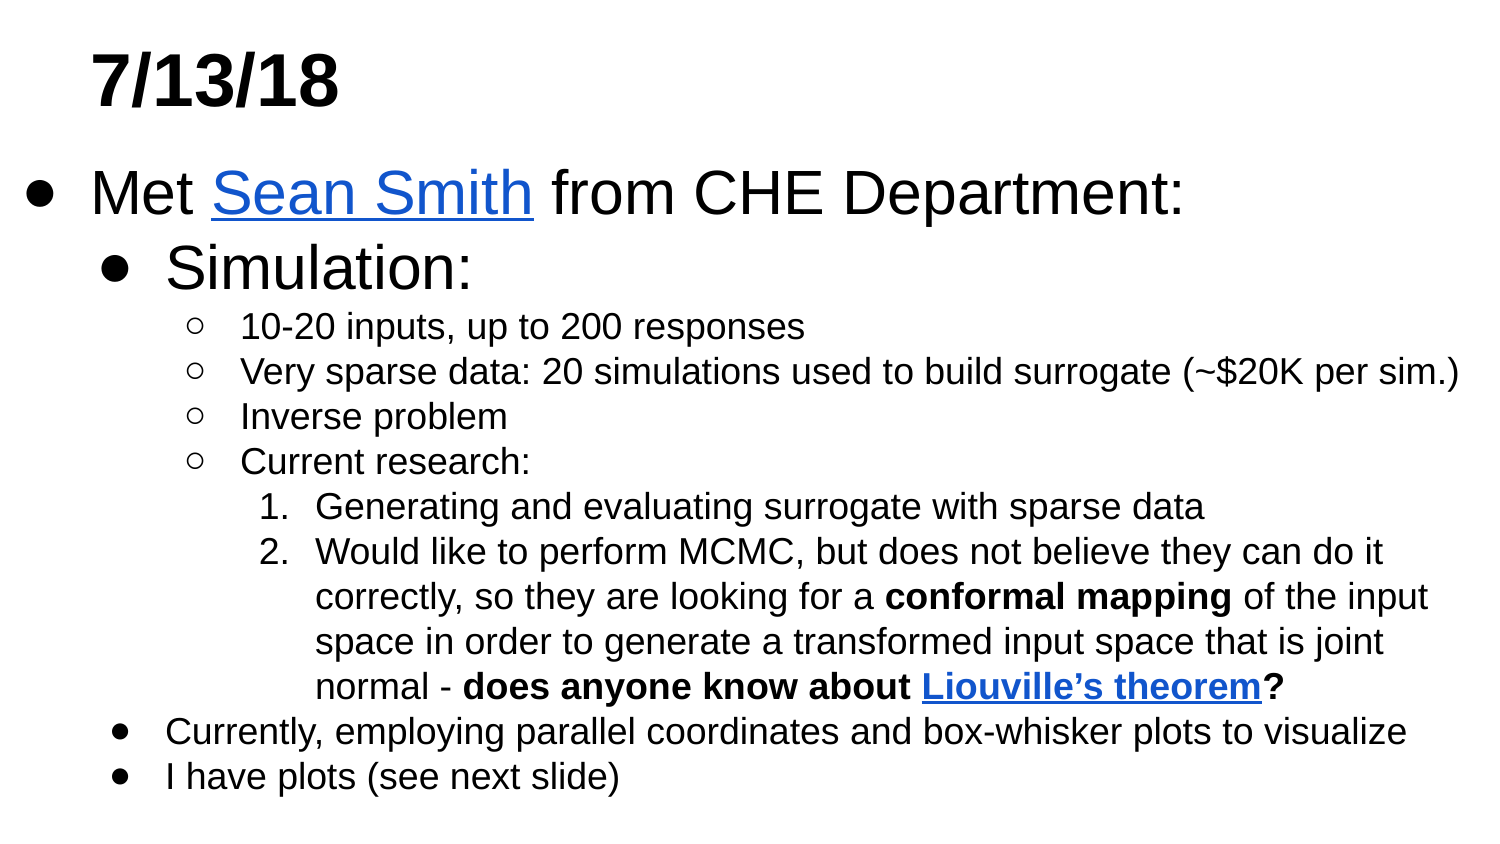

# 7/13/18
Met Sean Smith from CHE Department:
Simulation:
10-20 inputs, up to 200 responses
Very sparse data: 20 simulations used to build surrogate (~$20K per sim.)
Inverse problem
Current research:
Generating and evaluating surrogate with sparse data
Would like to perform MCMC, but does not believe they can do it correctly, so they are looking for a conformal mapping of the input space in order to generate a transformed input space that is joint normal - does anyone know about Liouville’s theorem?
Currently, employing parallel coordinates and box-whisker plots to visualize
I have plots (see next slide)